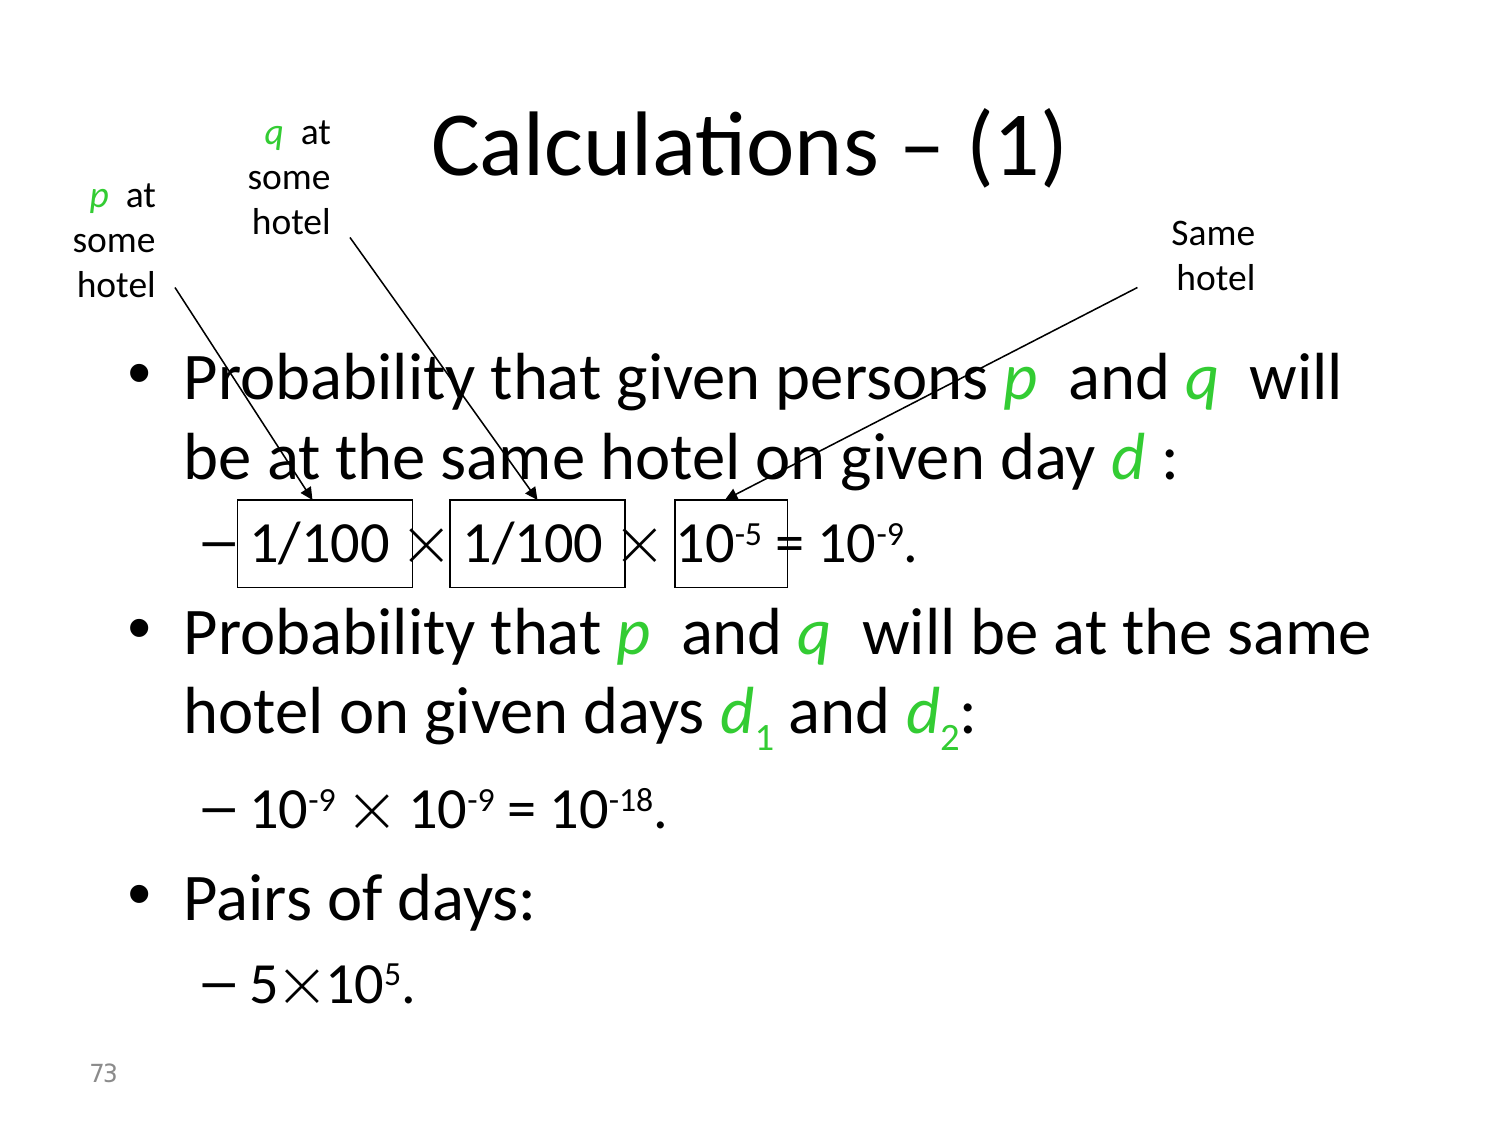

# Calculations – (1)
q  at
some
hotel

p  at
some
hotel

Same
hotel

Probability that given persons p  and q  will be at the same hotel on given day d :
1/100 × 1/100 × 10-5 = 10-9.
Probability that p  and q  will be at the same hotel on given days d1 and d2:
10-9 × 10-9 = 10-18.
Pairs of days:
5×105.
73